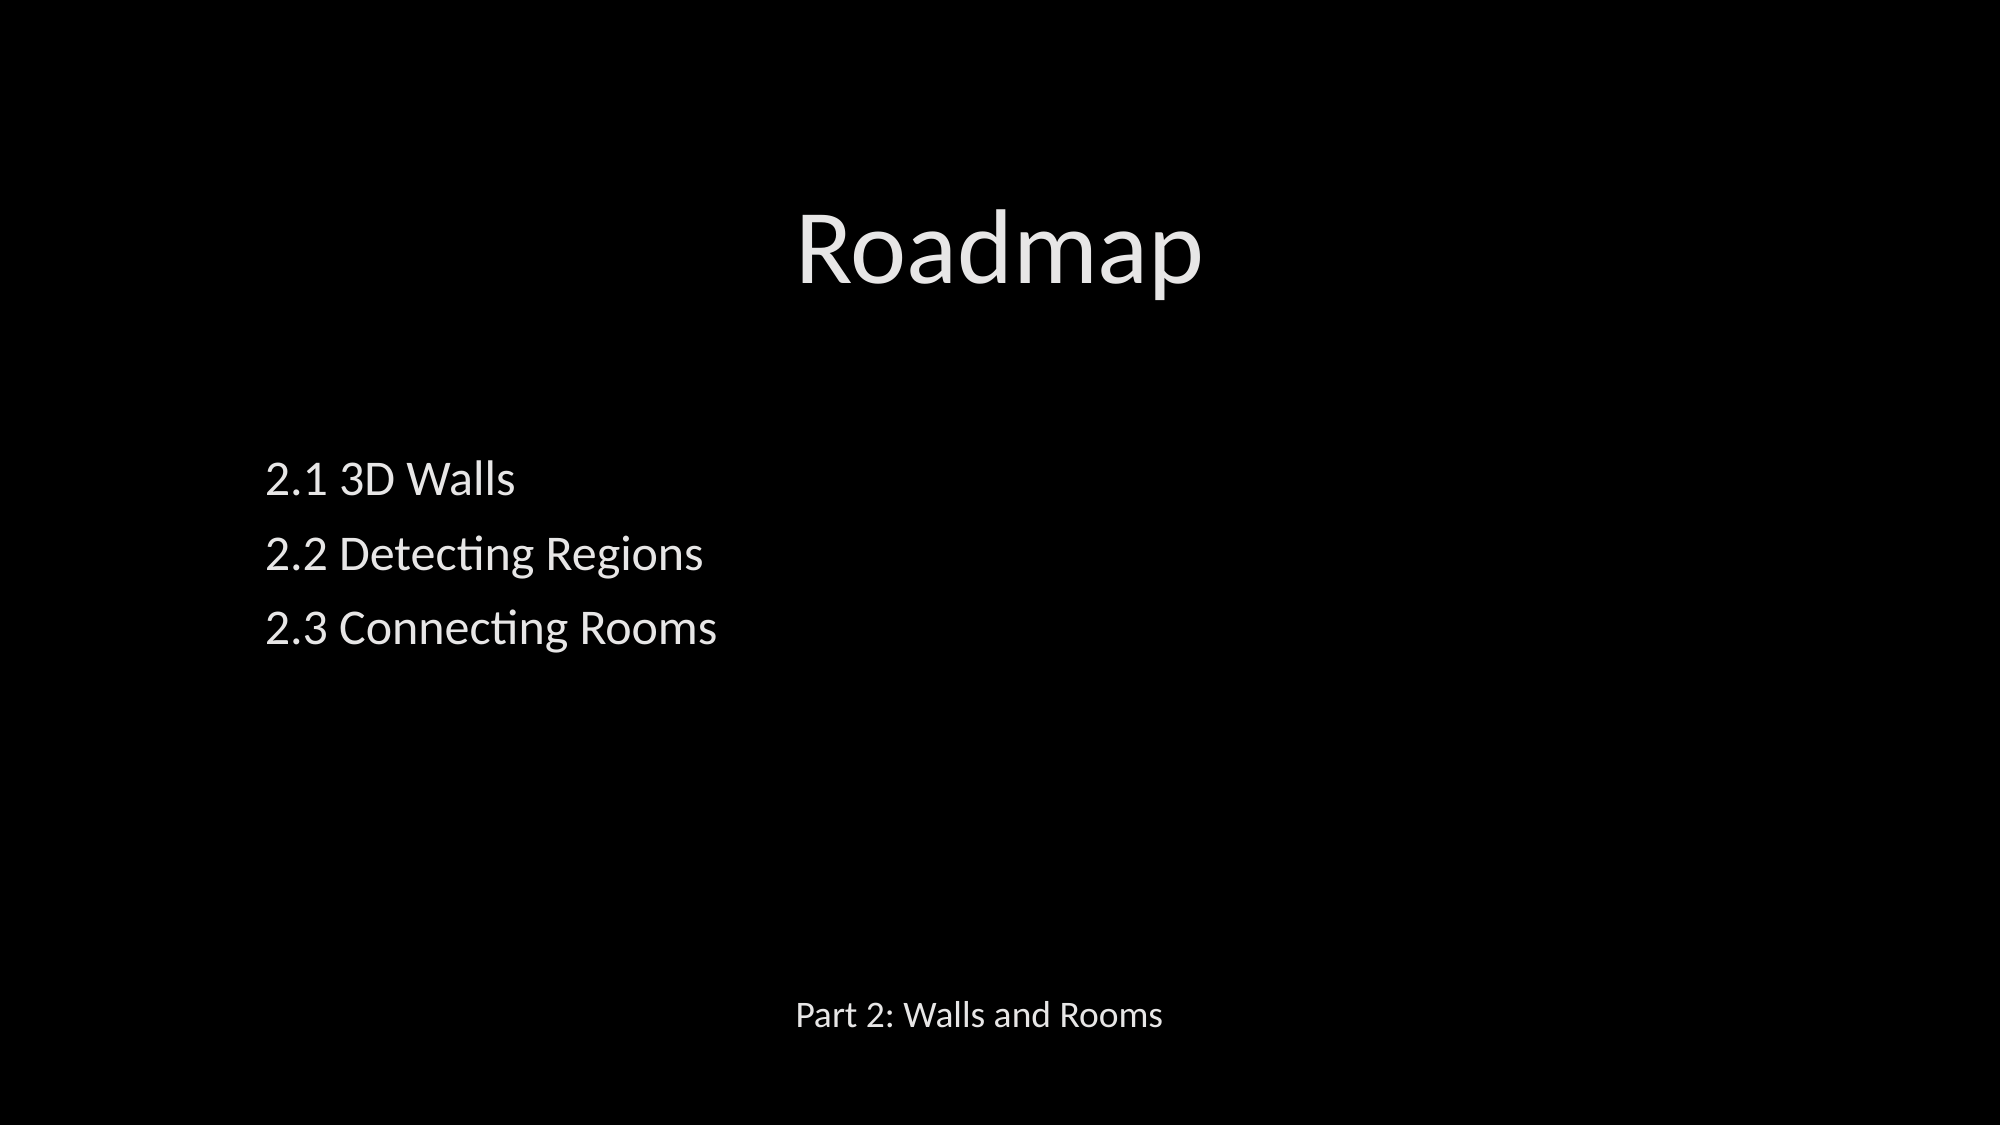

# Roadmap
2.1 3D Walls
2.2 Detecting Regions
2.3 Connecting Rooms
Part 2: Walls and Rooms